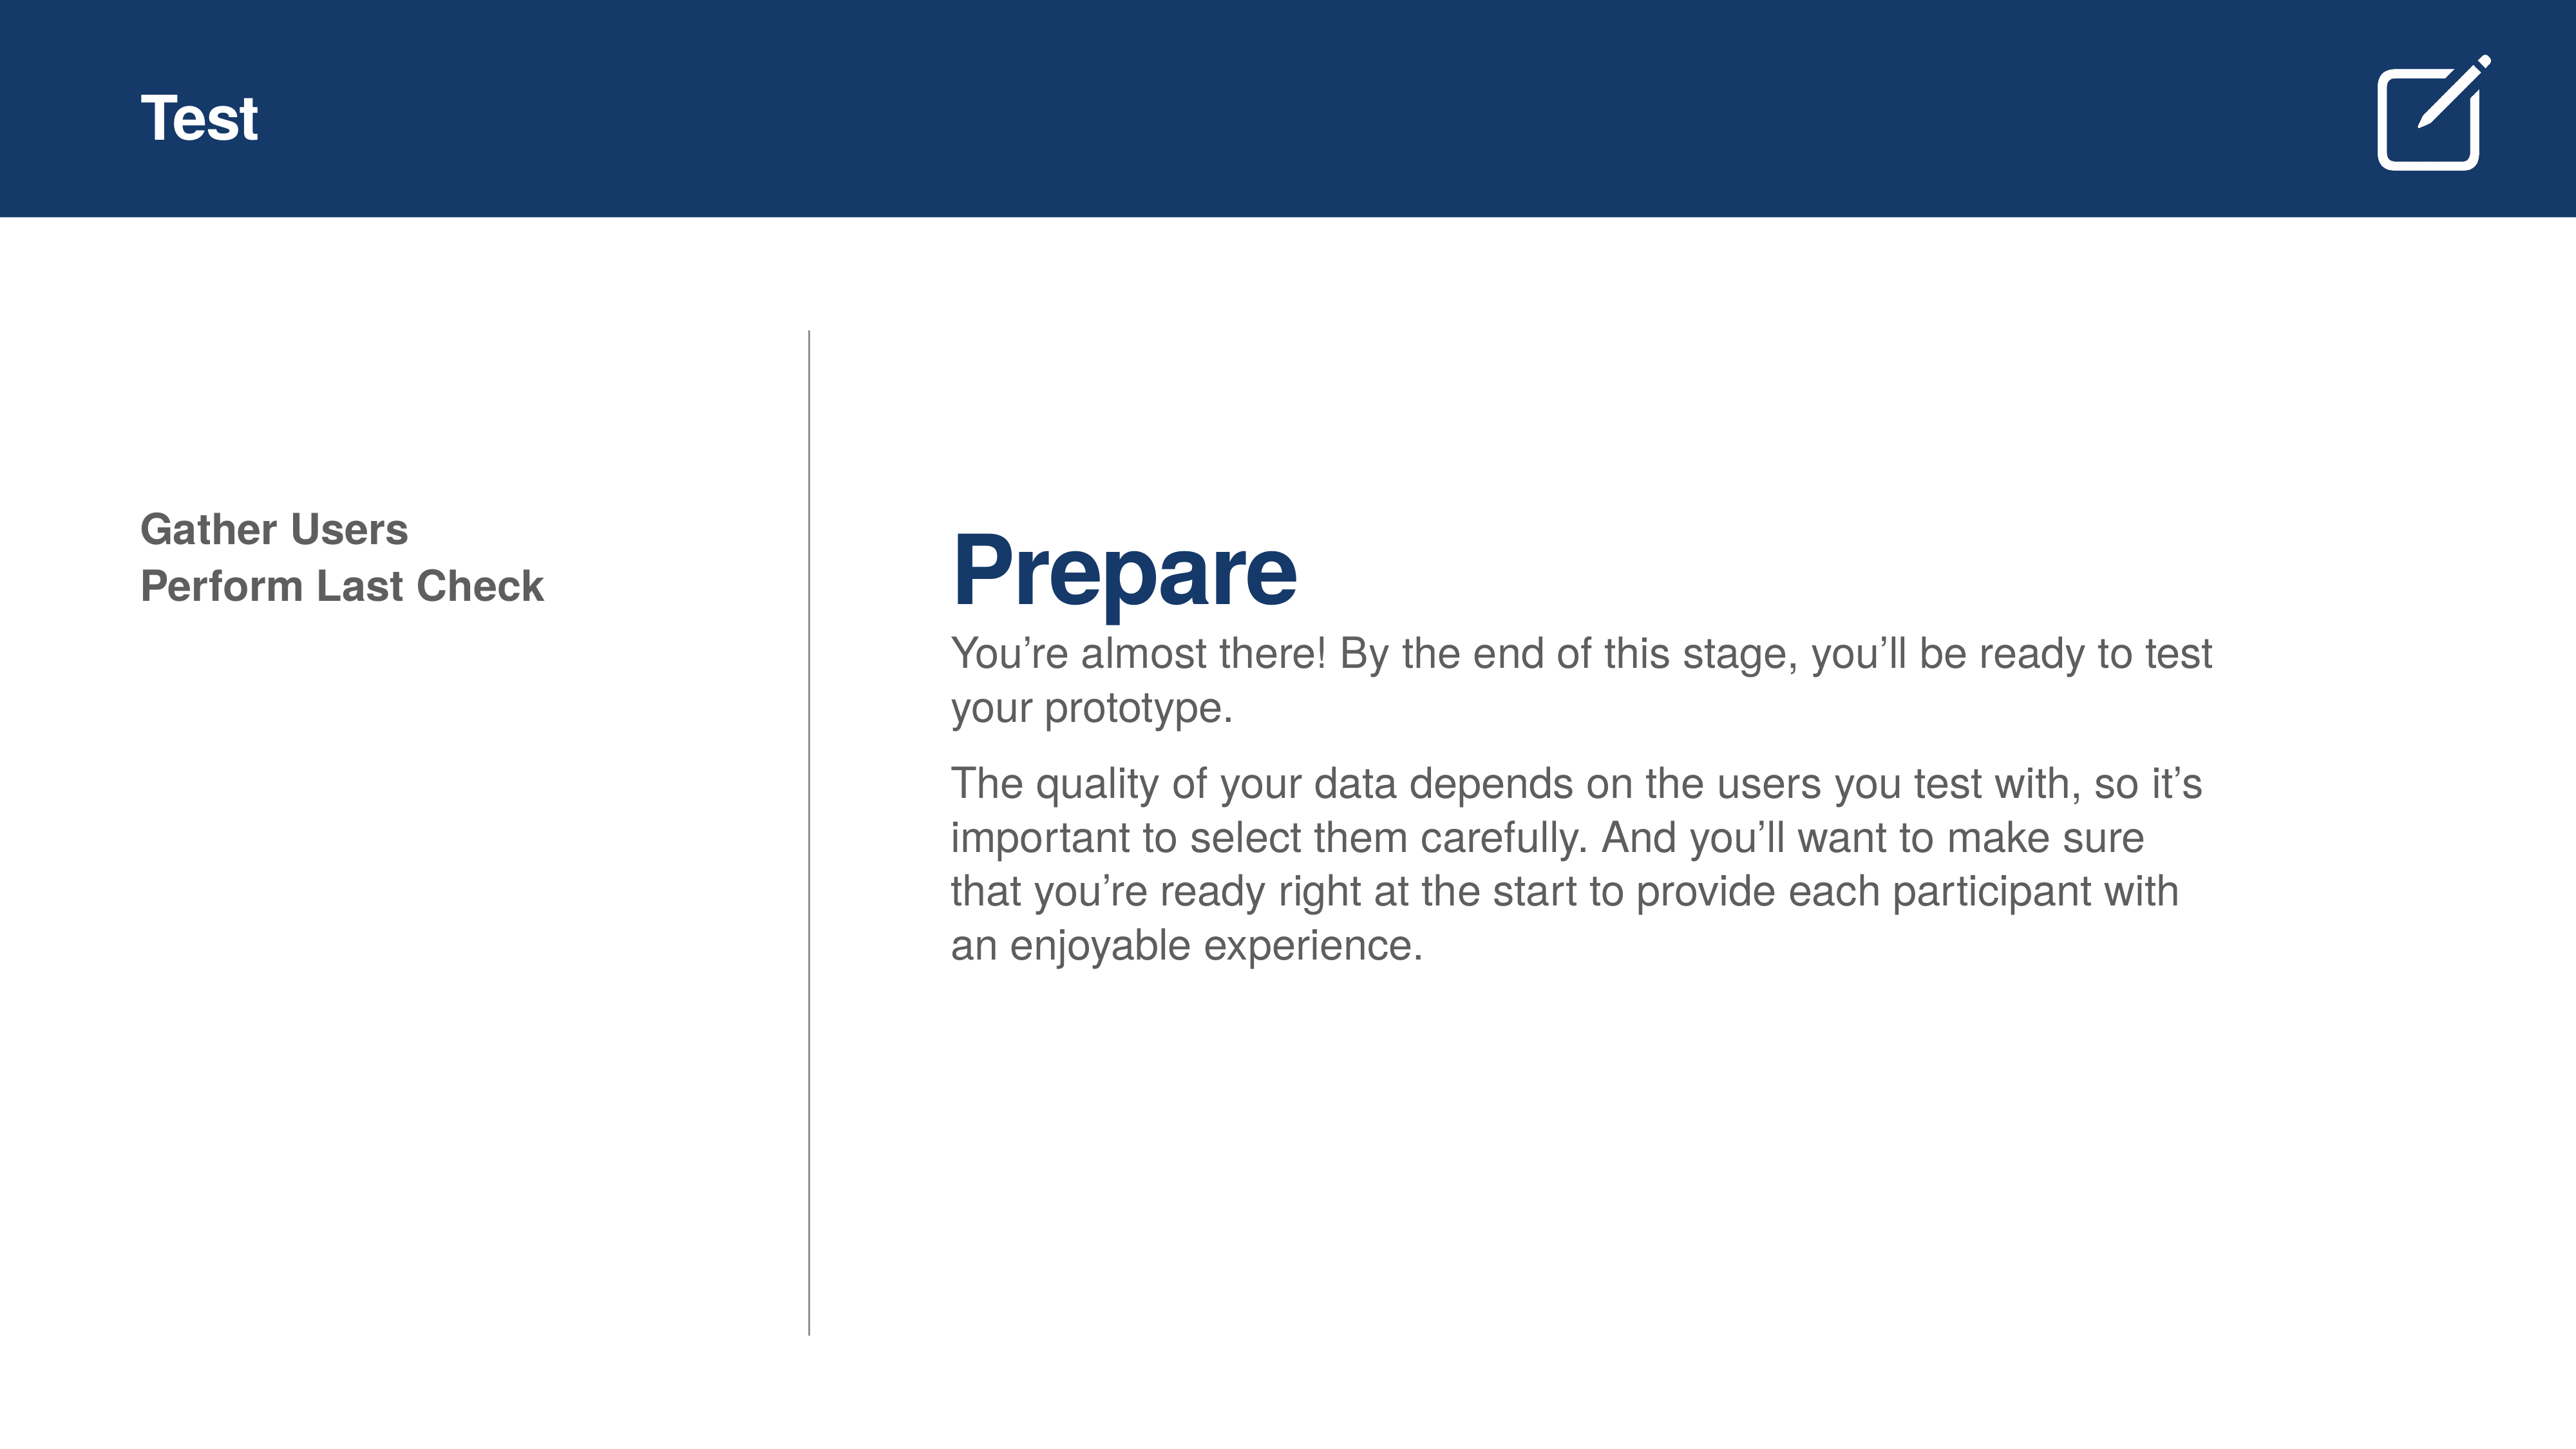

# Prepare
Gather Users
Perform Last Check
You’re almost there! By the end of this stage, you’ll be ready to test your prototype.
The quality of your data depends on the users you test with, so it’s important to select them carefully. And you’ll want to make sure
that you’re ready right at the start to provide each participant with
an enjoyable experience.
111